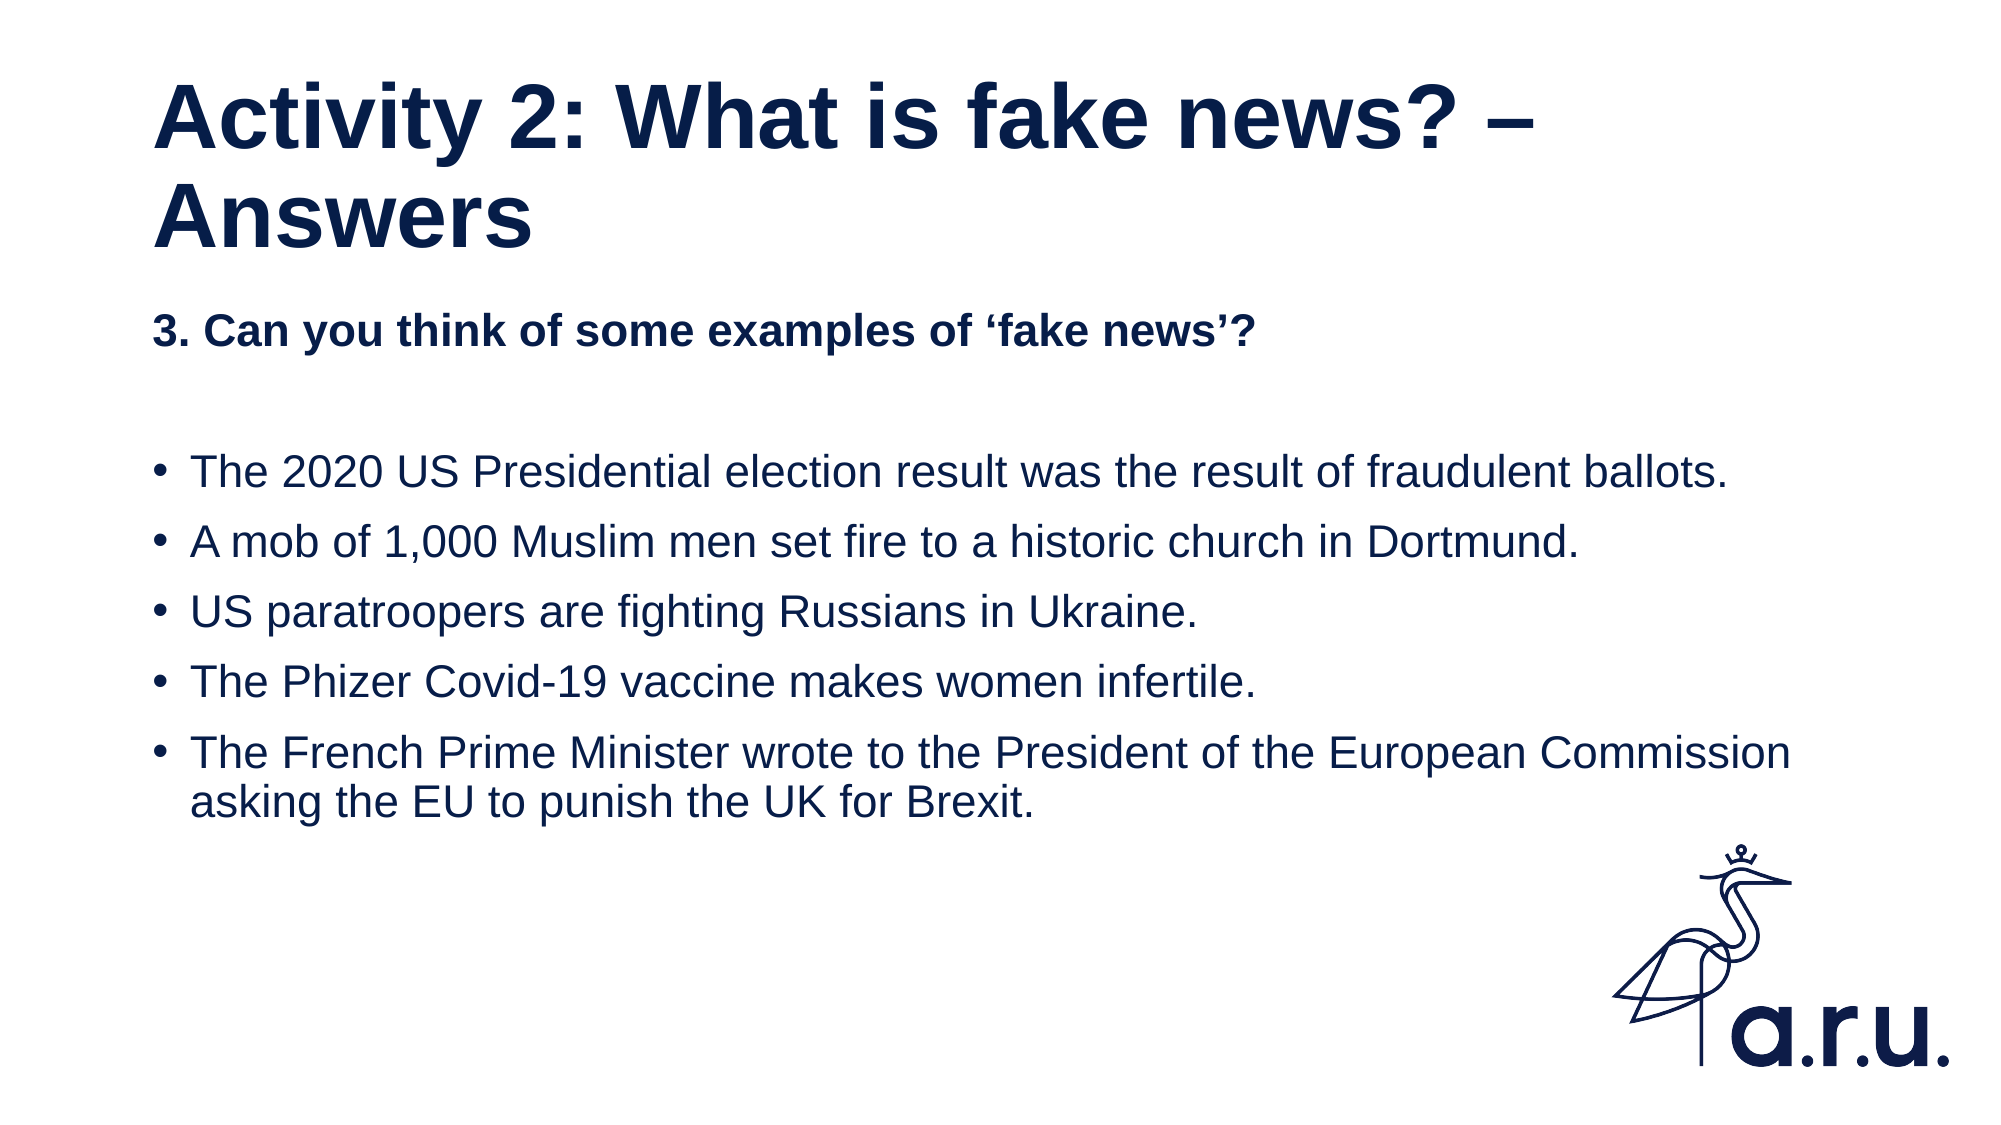

# Activity 2: What is fake news? – Answers
3. Can you think of some examples of ‘fake news’?

The 2020 US Presidential election result was the result of fraudulent ballots.
A mob of 1,000 Muslim men set fire to a historic church in Dortmund.
US paratroopers are fighting Russians in Ukraine.
The Phizer Covid-19 vaccine makes women infertile.
The French Prime Minister wrote to the President of the European Commission asking the EU to punish the UK for Brexit.